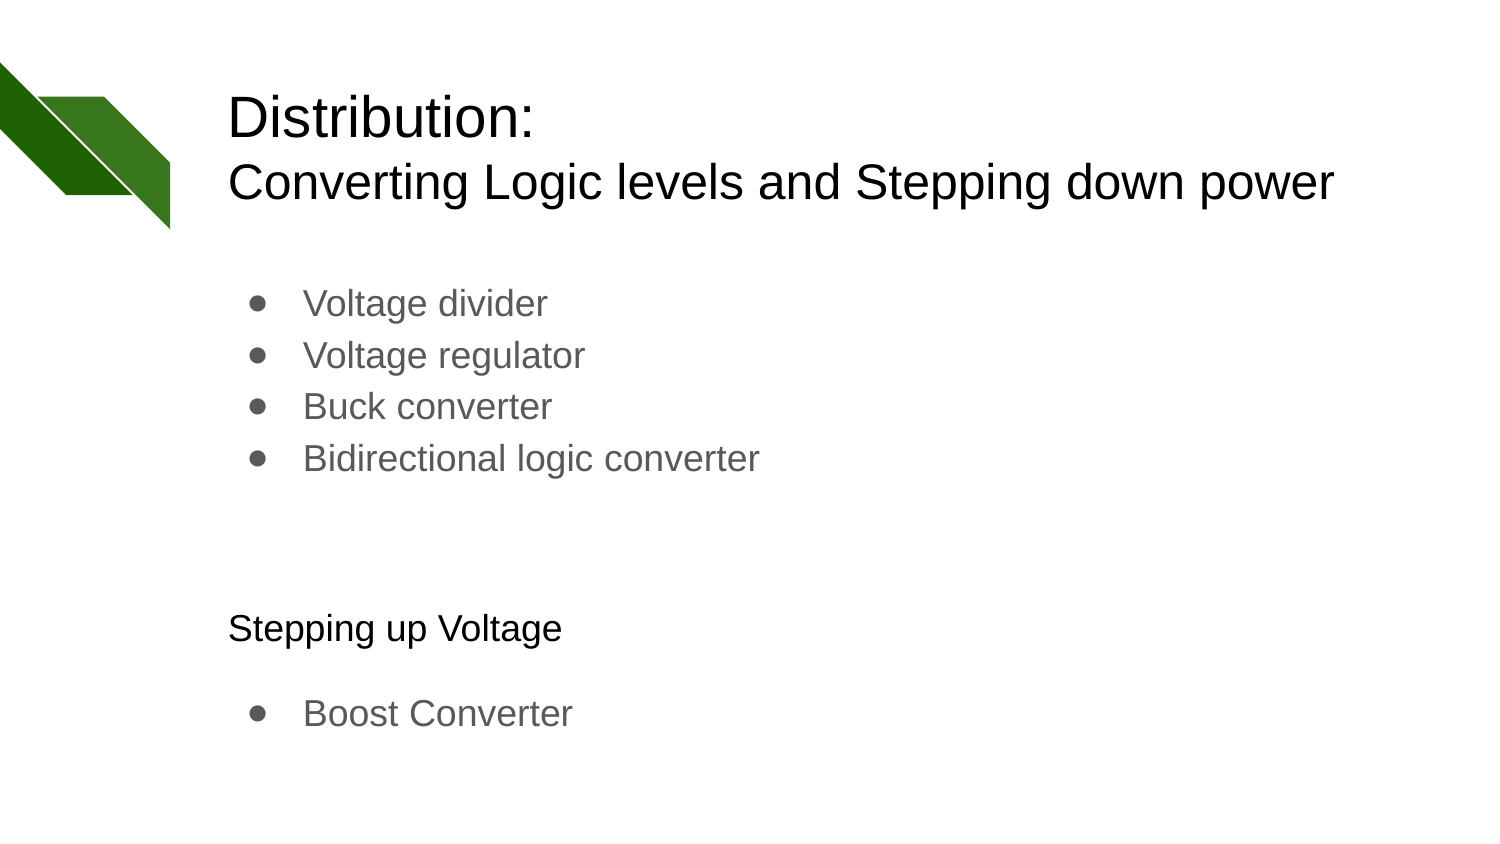

# Distribution:
Converting Logic levels and Stepping down power
Voltage divider
Voltage regulator
Buck converter
Bidirectional logic converter

Stepping up Voltage
Boost Converter